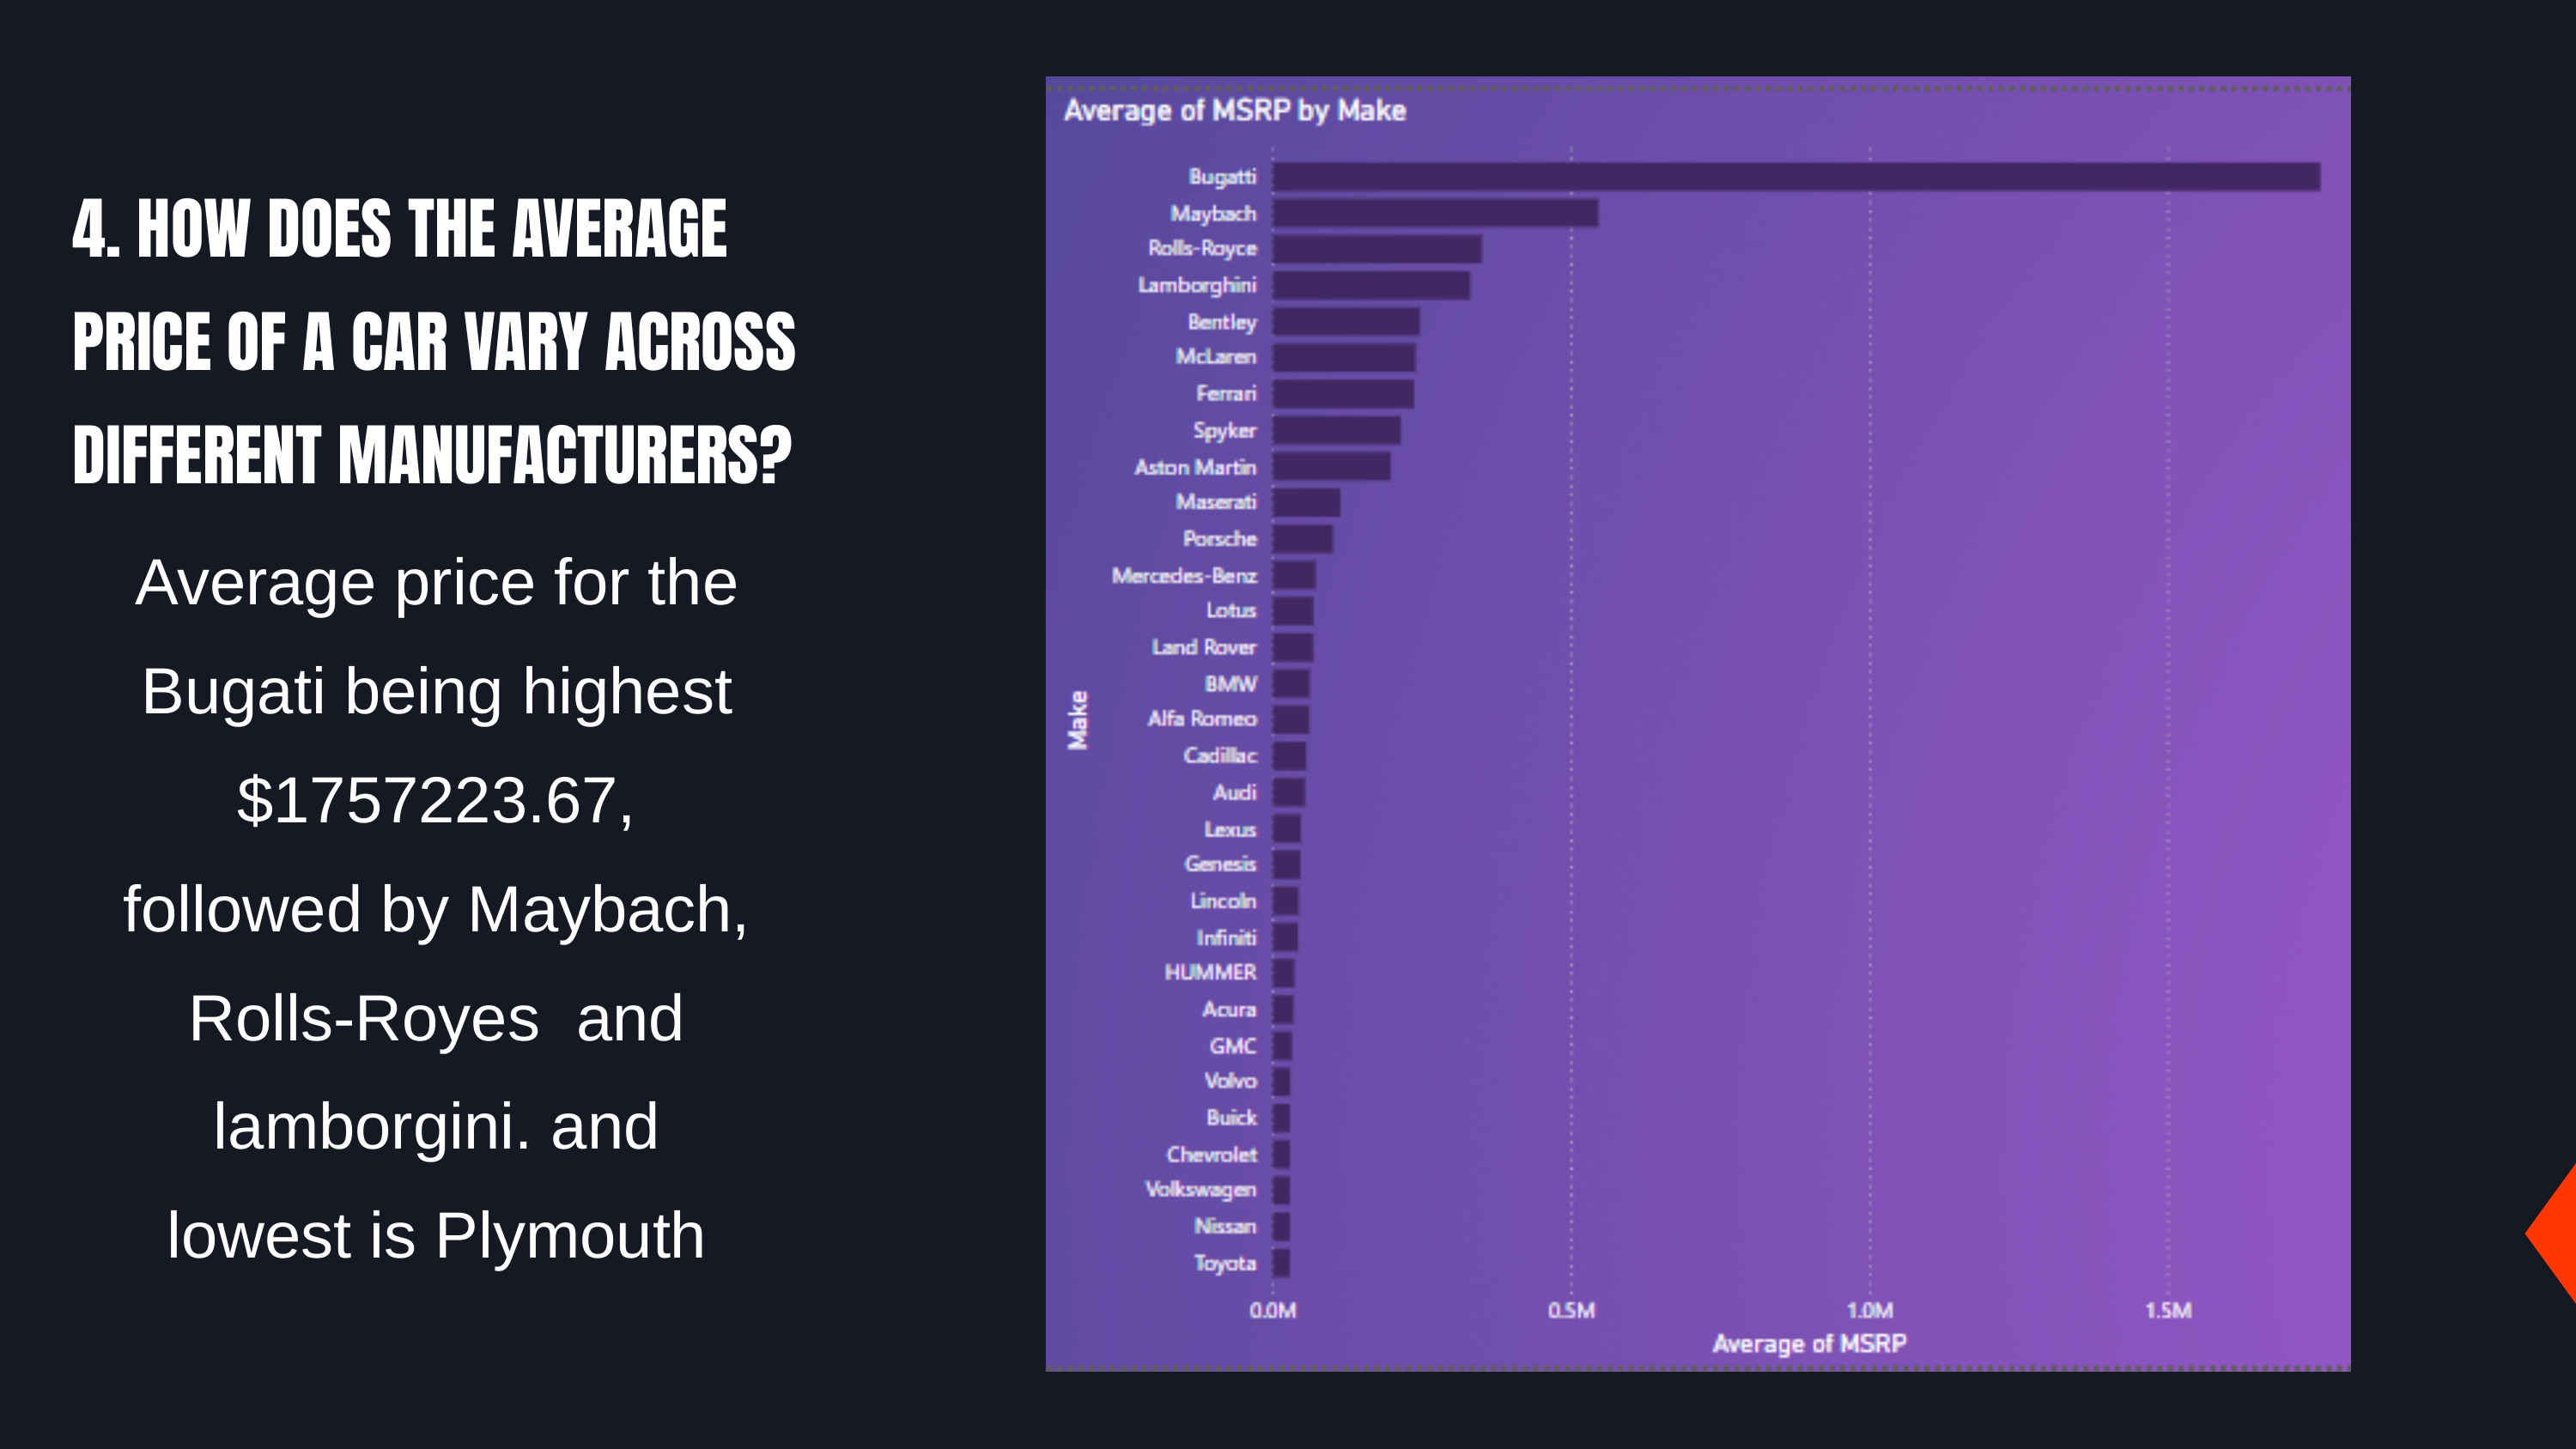

4. HOW DOES THE AVERAGE PRICE OF A CAR VARY ACROSS DIFFERENT MANUFACTURERS?
Average price for the Bugati being highest $1757223.67, followed by Maybach, Rolls-Royes  and lamborgini. and lowest is Plymouth